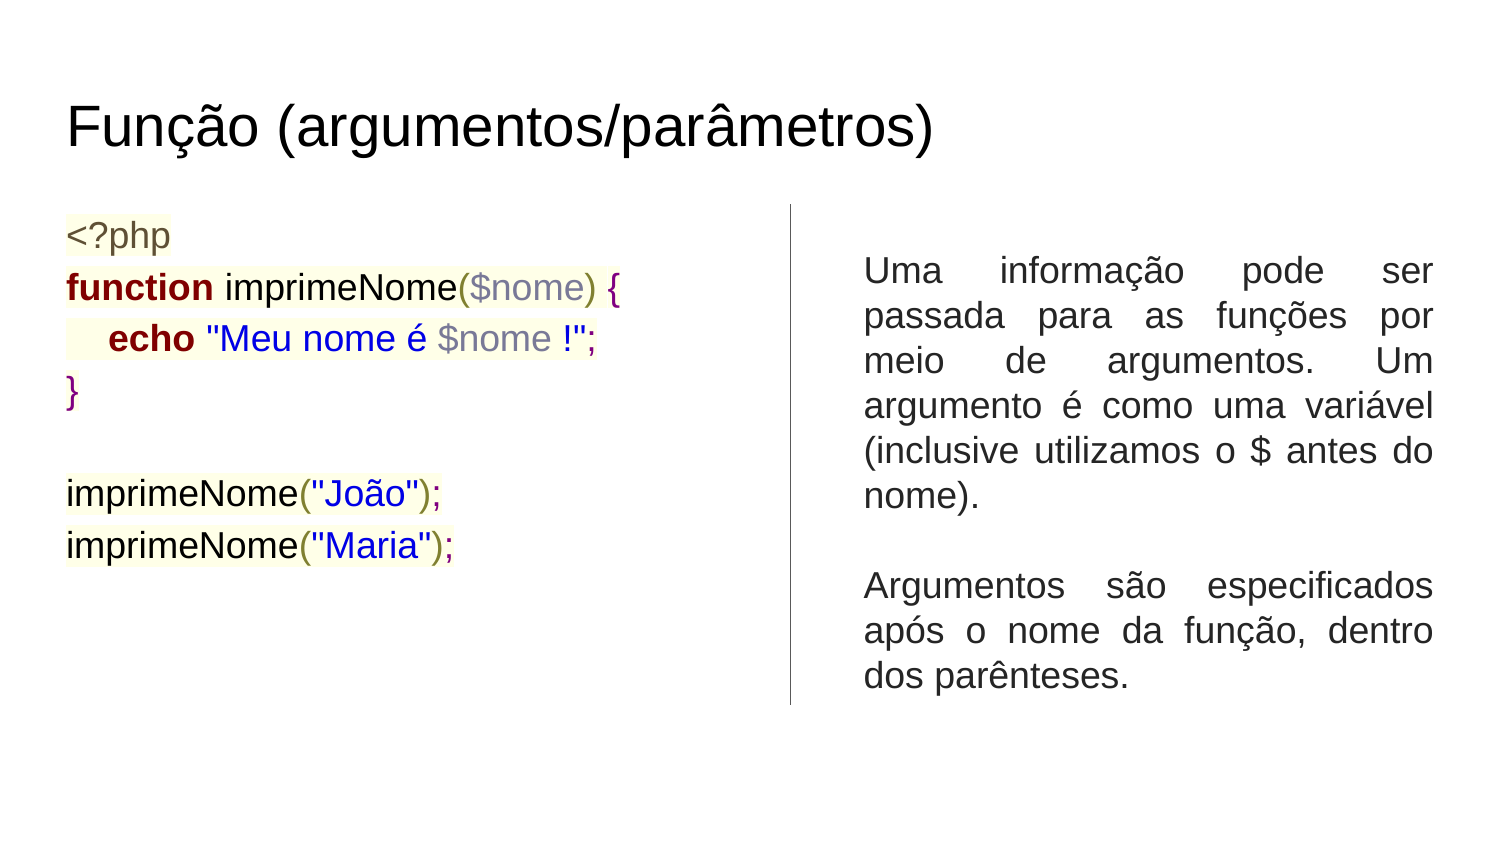

# Função (argumentos/parâmetros)
<?php
function imprimeNome($nome) {
    echo "Meu nome é $nome !";
}
imprimeNome("João");
imprimeNome("Maria");

Uma informação pode ser passada para as funções por meio de argumentos. Um argumento é como uma variável (inclusive utilizamos o $ antes do nome).

Argumentos são especificados após o nome da função, dentro dos parênteses.